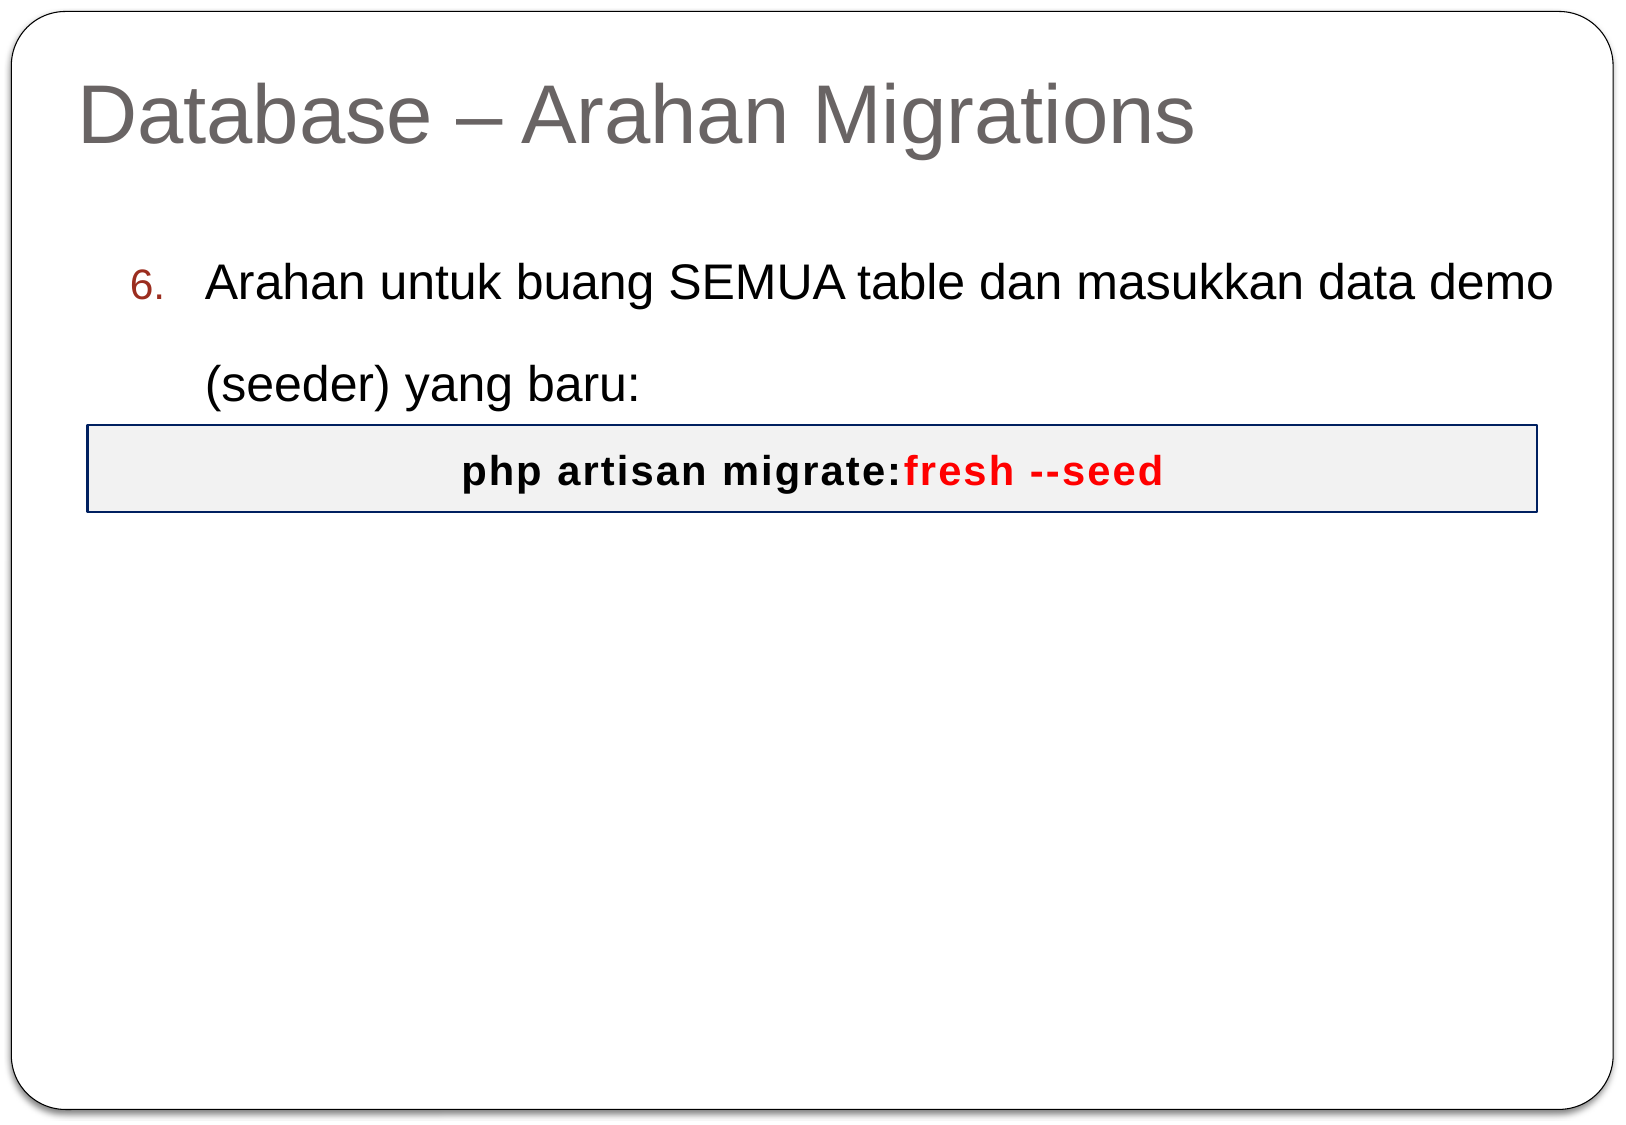

# Database – Arahan Migrations
Arahan untuk buang SEMUA table dan masukkan data demo (seeder) yang baru:

php artisan migrate:fresh --seed